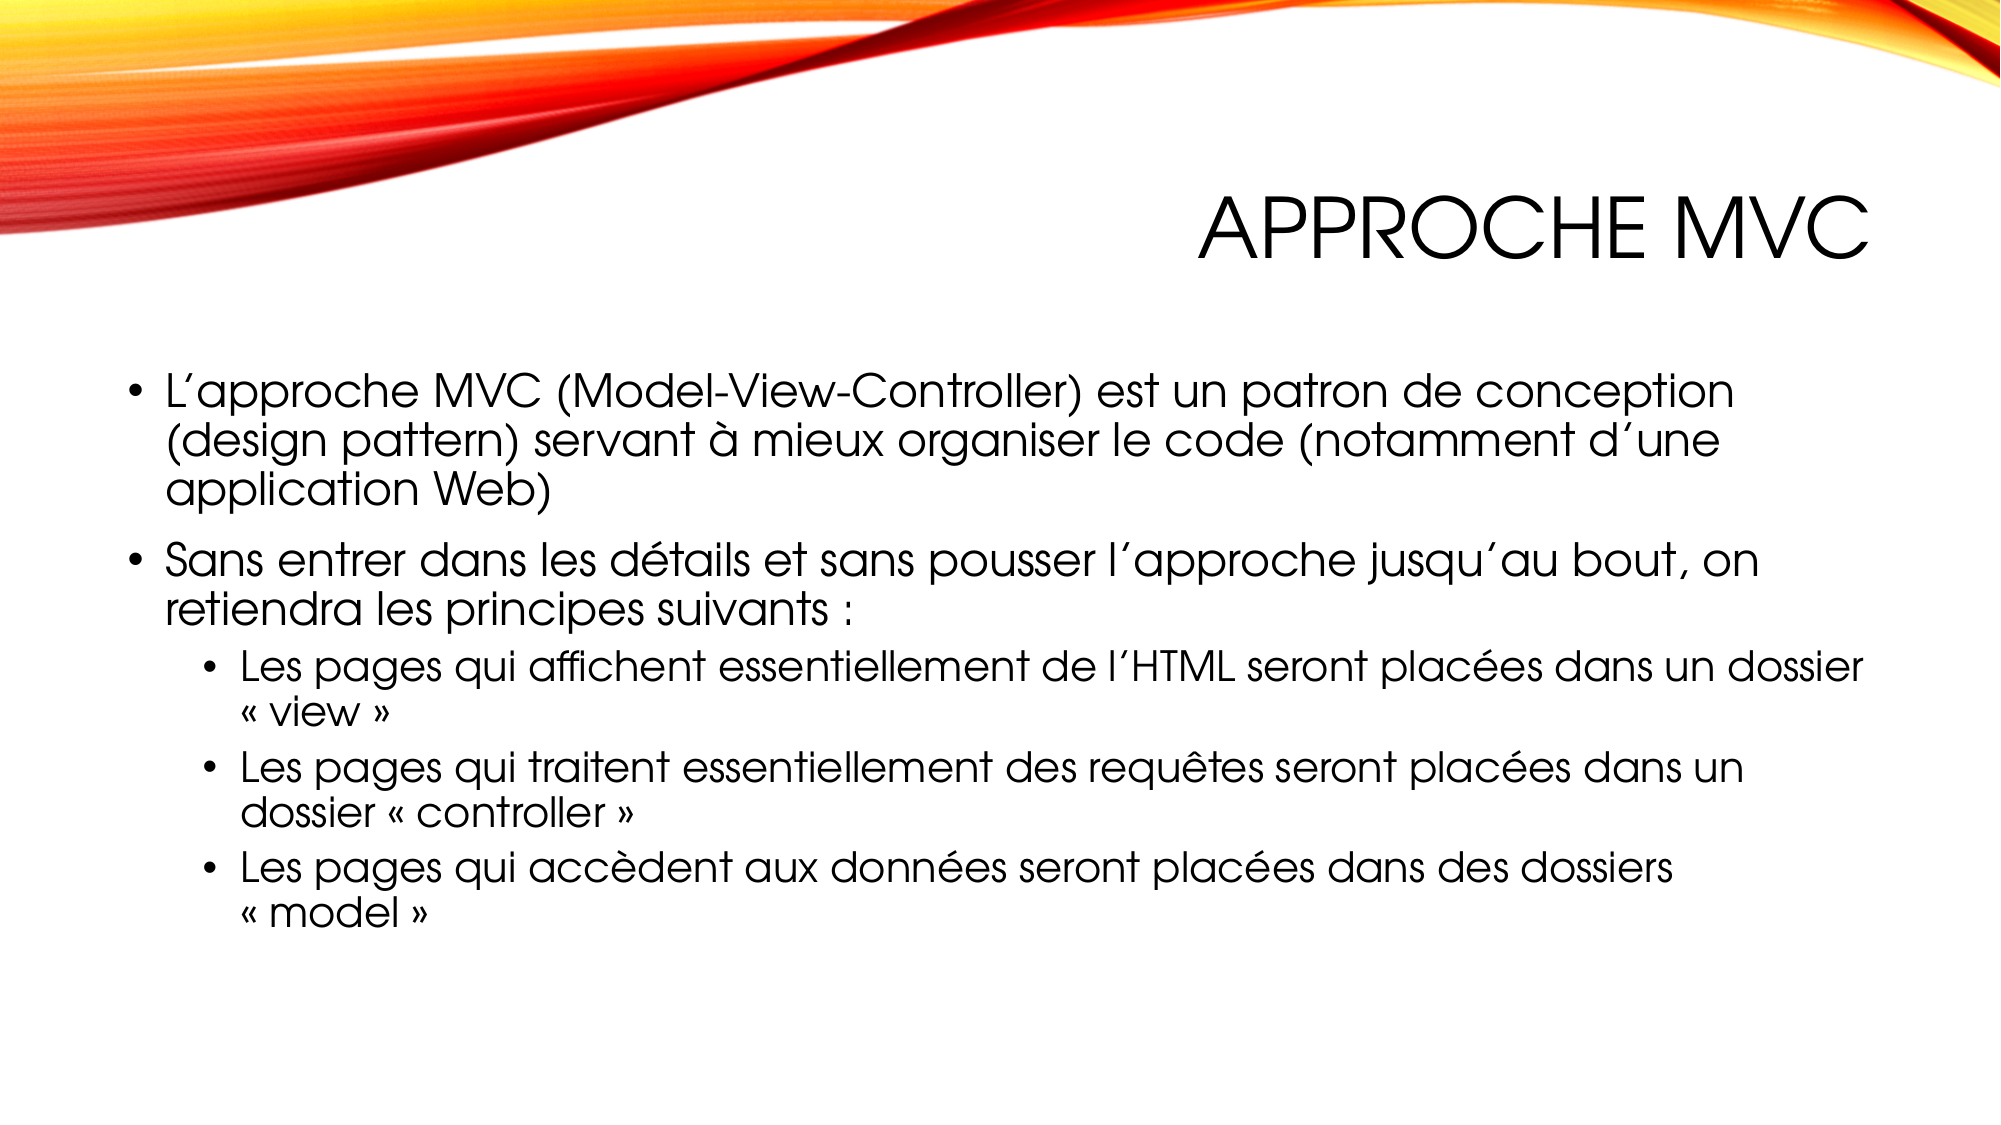

# Approche MVC
L’approche MVC (Model-View-Controller) est un patron de conception (design pattern) servant à mieux organiser le code (notamment d’une application Web)
Sans entrer dans les détails et sans pousser l’approche jusqu’au bout, on retiendra les principes suivants :
Les pages qui affichent essentiellement de l’HTML seront placées dans un dossier « view »
Les pages qui traitent essentiellement des requêtes seront placées dans un dossier « controller »
Les pages qui accèdent aux données seront placées dans des dossiers « model »